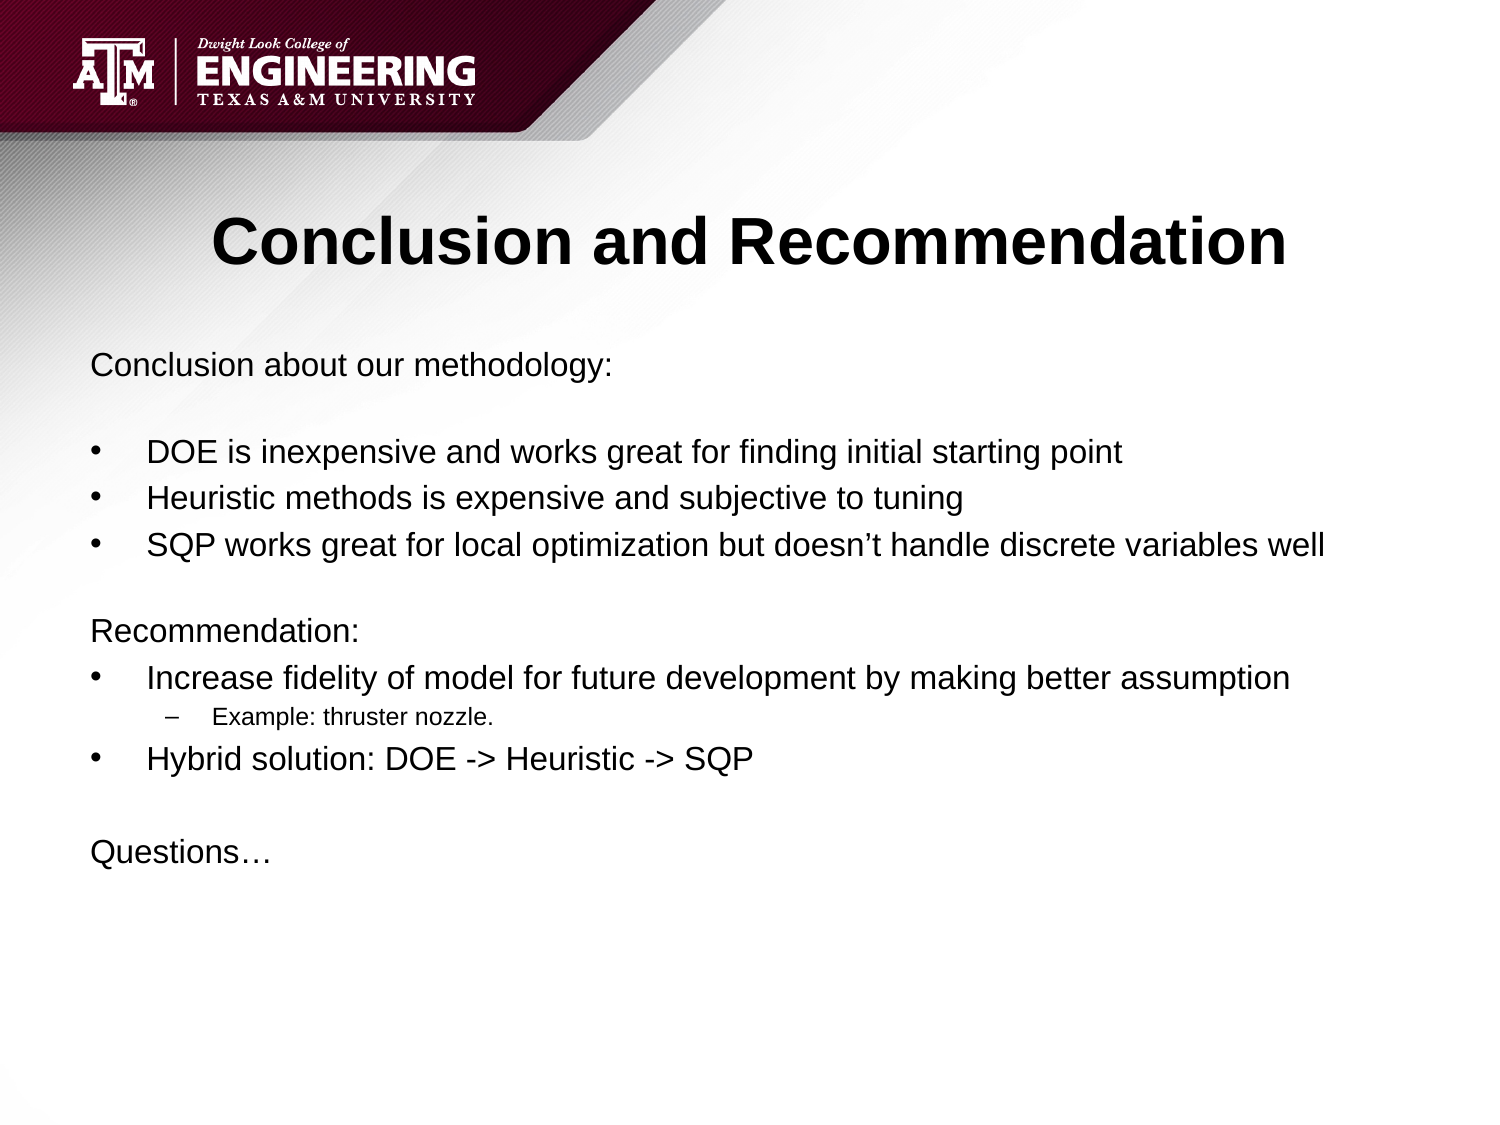

# Conclusion and Recommendation
Conclusion about our methodology:
DOE is inexpensive and works great for finding initial starting point
Heuristic methods is expensive and subjective to tuning
SQP works great for local optimization but doesn’t handle discrete variables well
Recommendation:
Increase fidelity of model for future development by making better assumption
Example: thruster nozzle.
Hybrid solution: DOE -> Heuristic -> SQP

Questions…